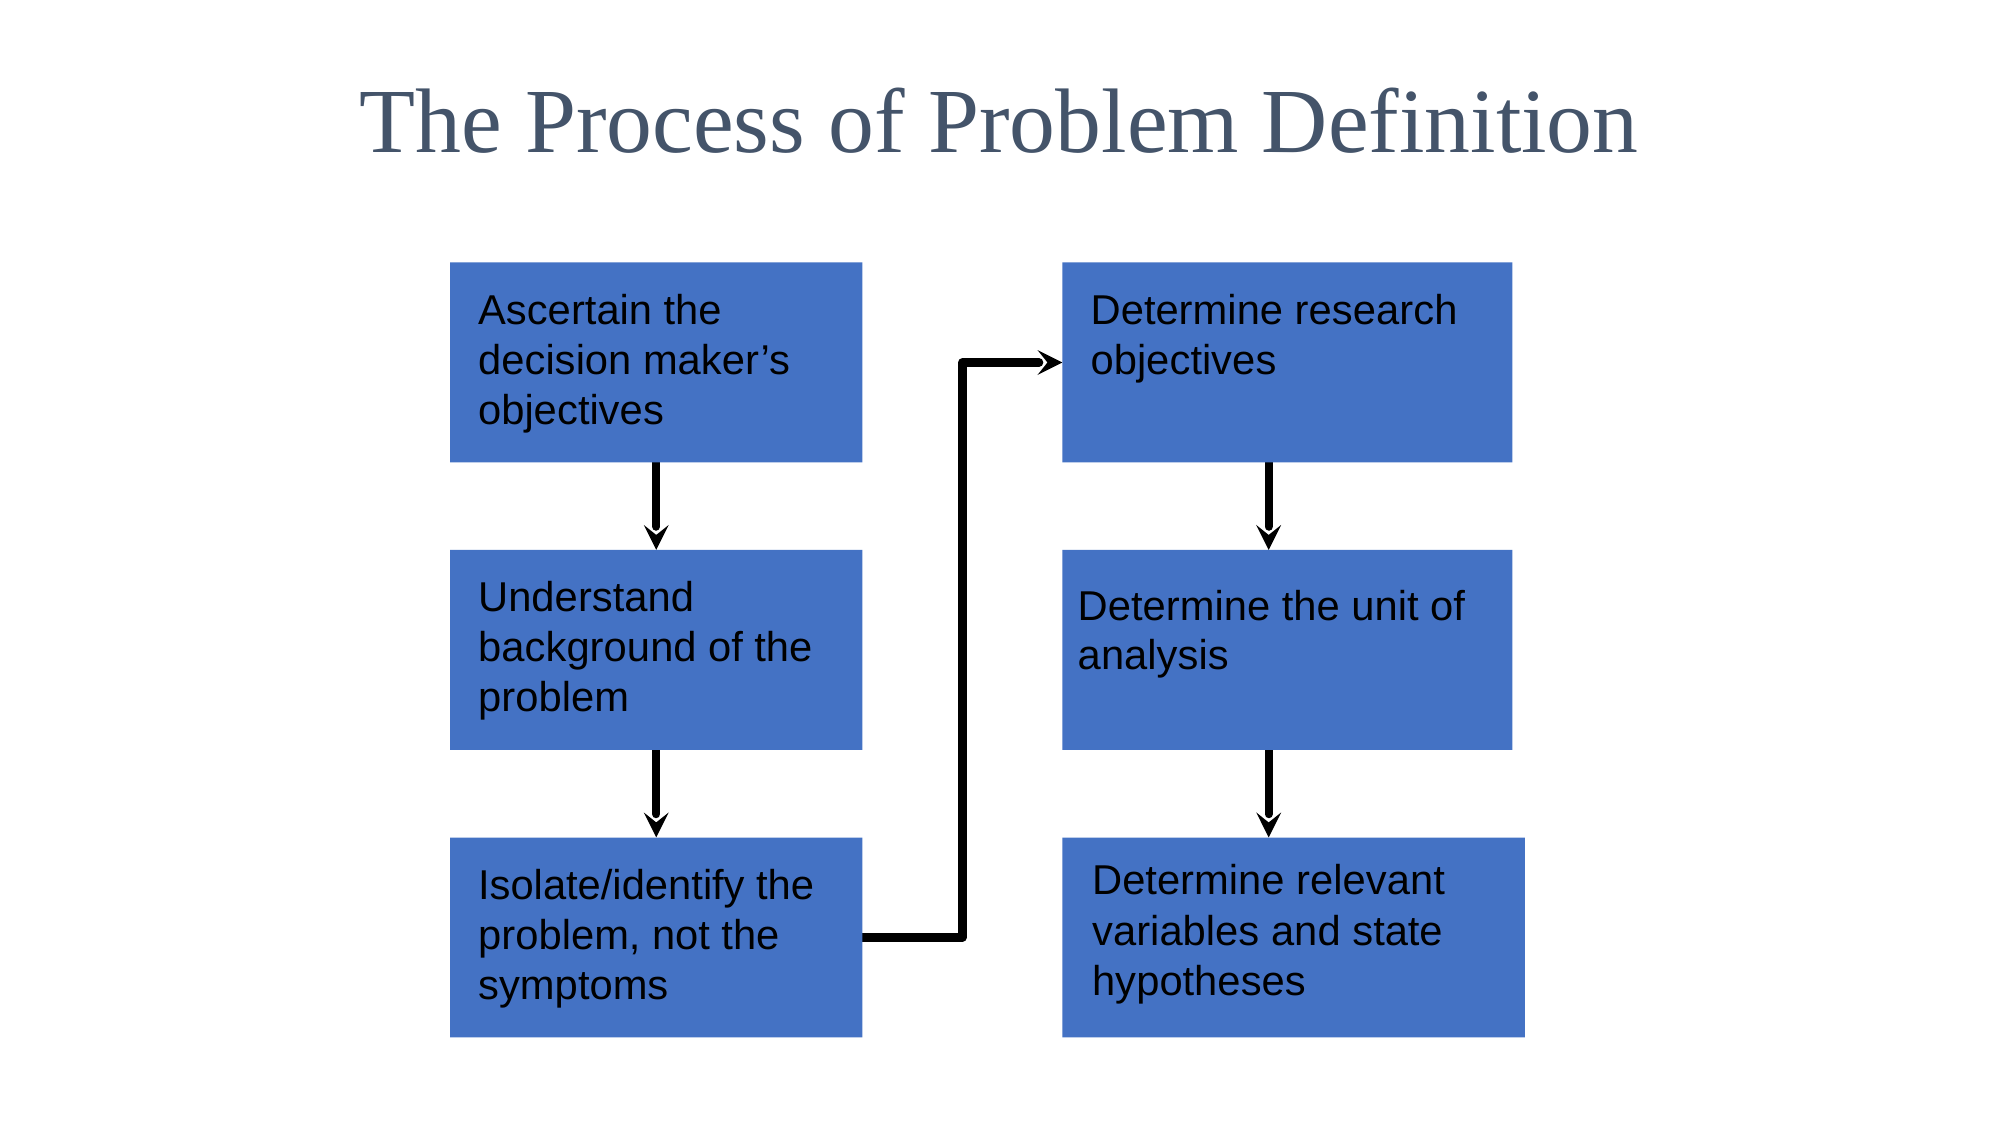

The Process of Problem Definition

Ascertain the decision maker’s objectives

Determine research objectives

Understand background of the problem

Determine the unit of analysis

Isolate/identify the problem, not the symptoms

Determine relevant variables and state hypotheses